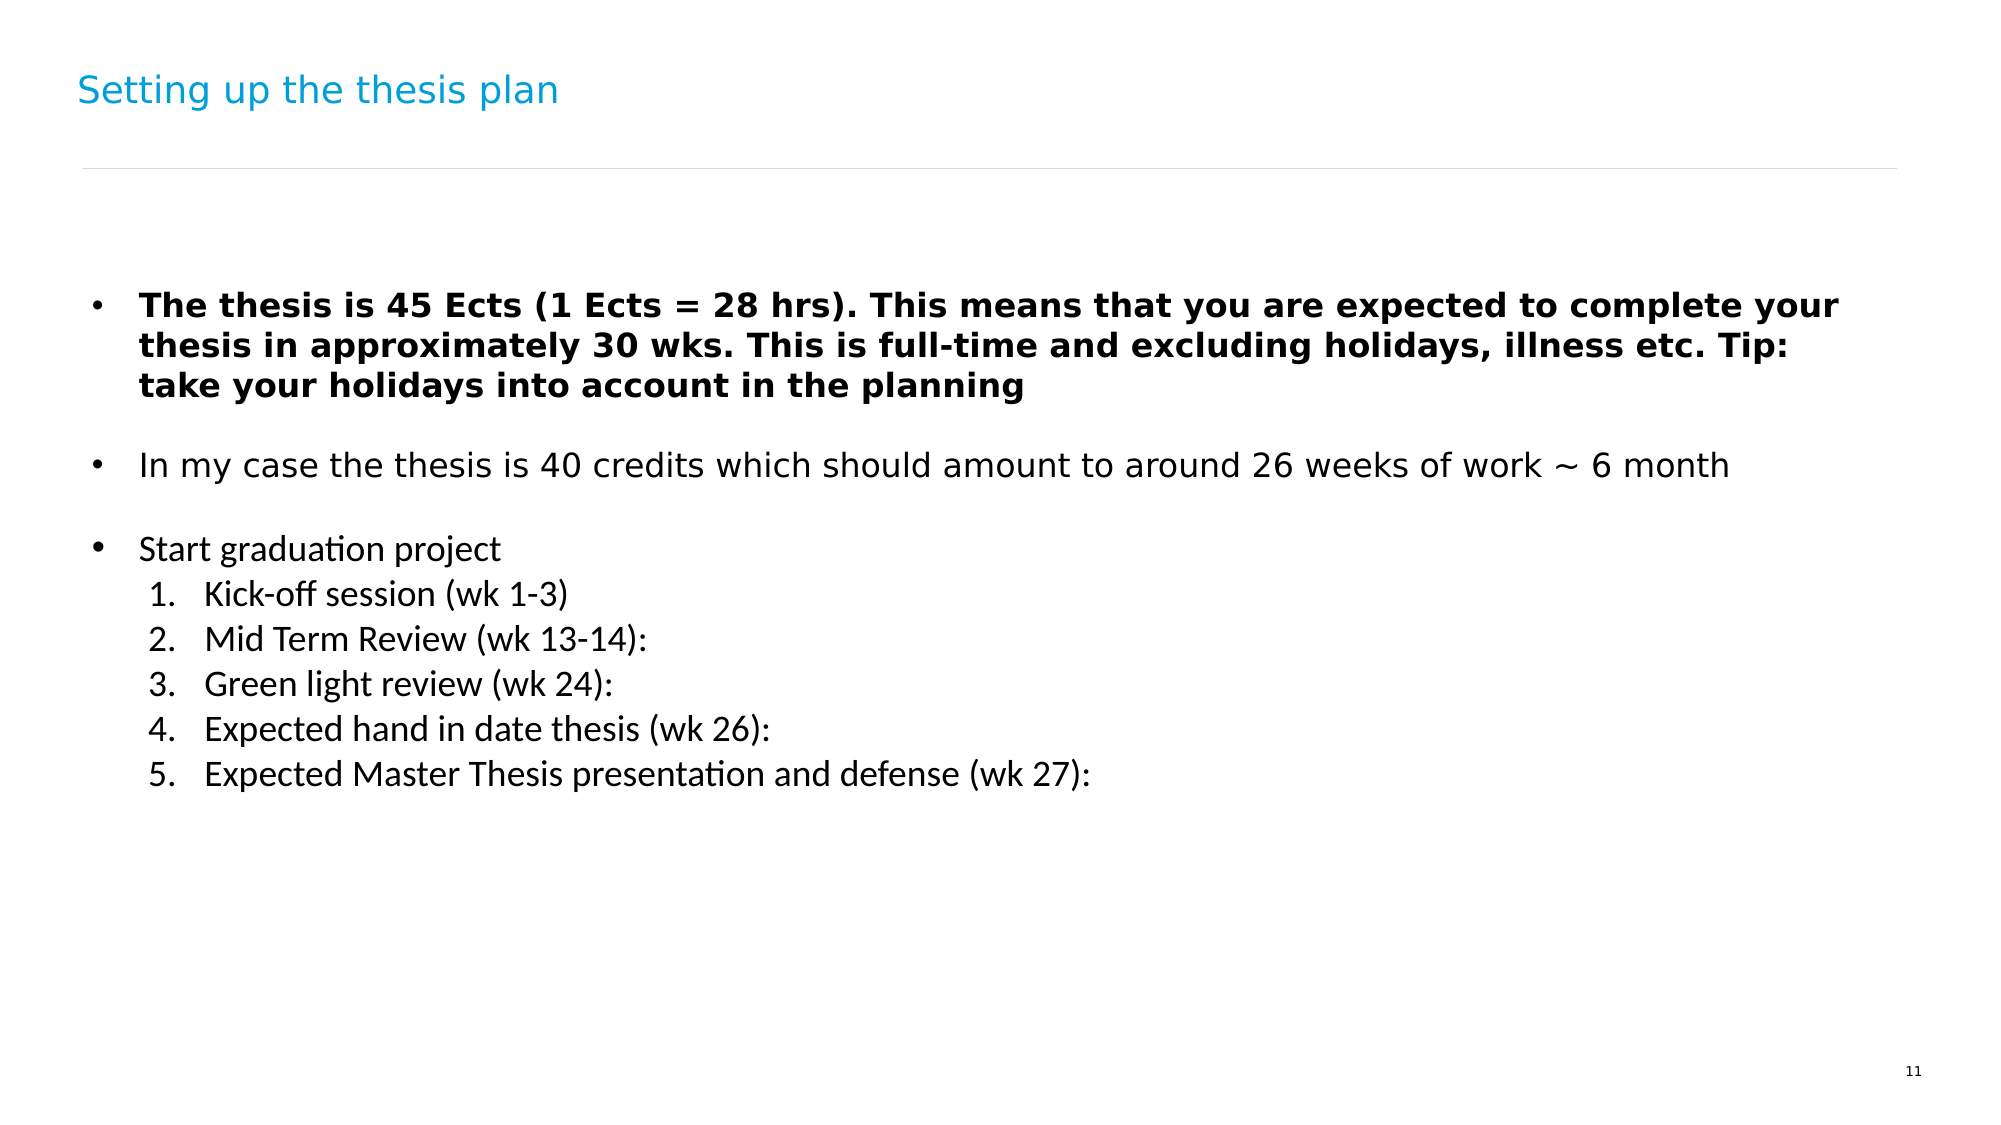

# Setting up the thesis plan
The thesis is 45 Ects (1 Ects = 28 hrs). This means that you are expected to complete your thesis in approximately 30 wks. This is full-time and excluding holidays, illness etc. Tip: take your holidays into account in the planning

In my case the thesis is 40 credits which should amount to around 26 weeks of work ~ 6 month

Start graduation project
Kick-off session (wk 1-3)
Mid Term Review (wk 13-14):
Green light review (wk 24):
Expected hand in date thesis (wk 26):
Expected Master Thesis presentation and defense (wk 27):